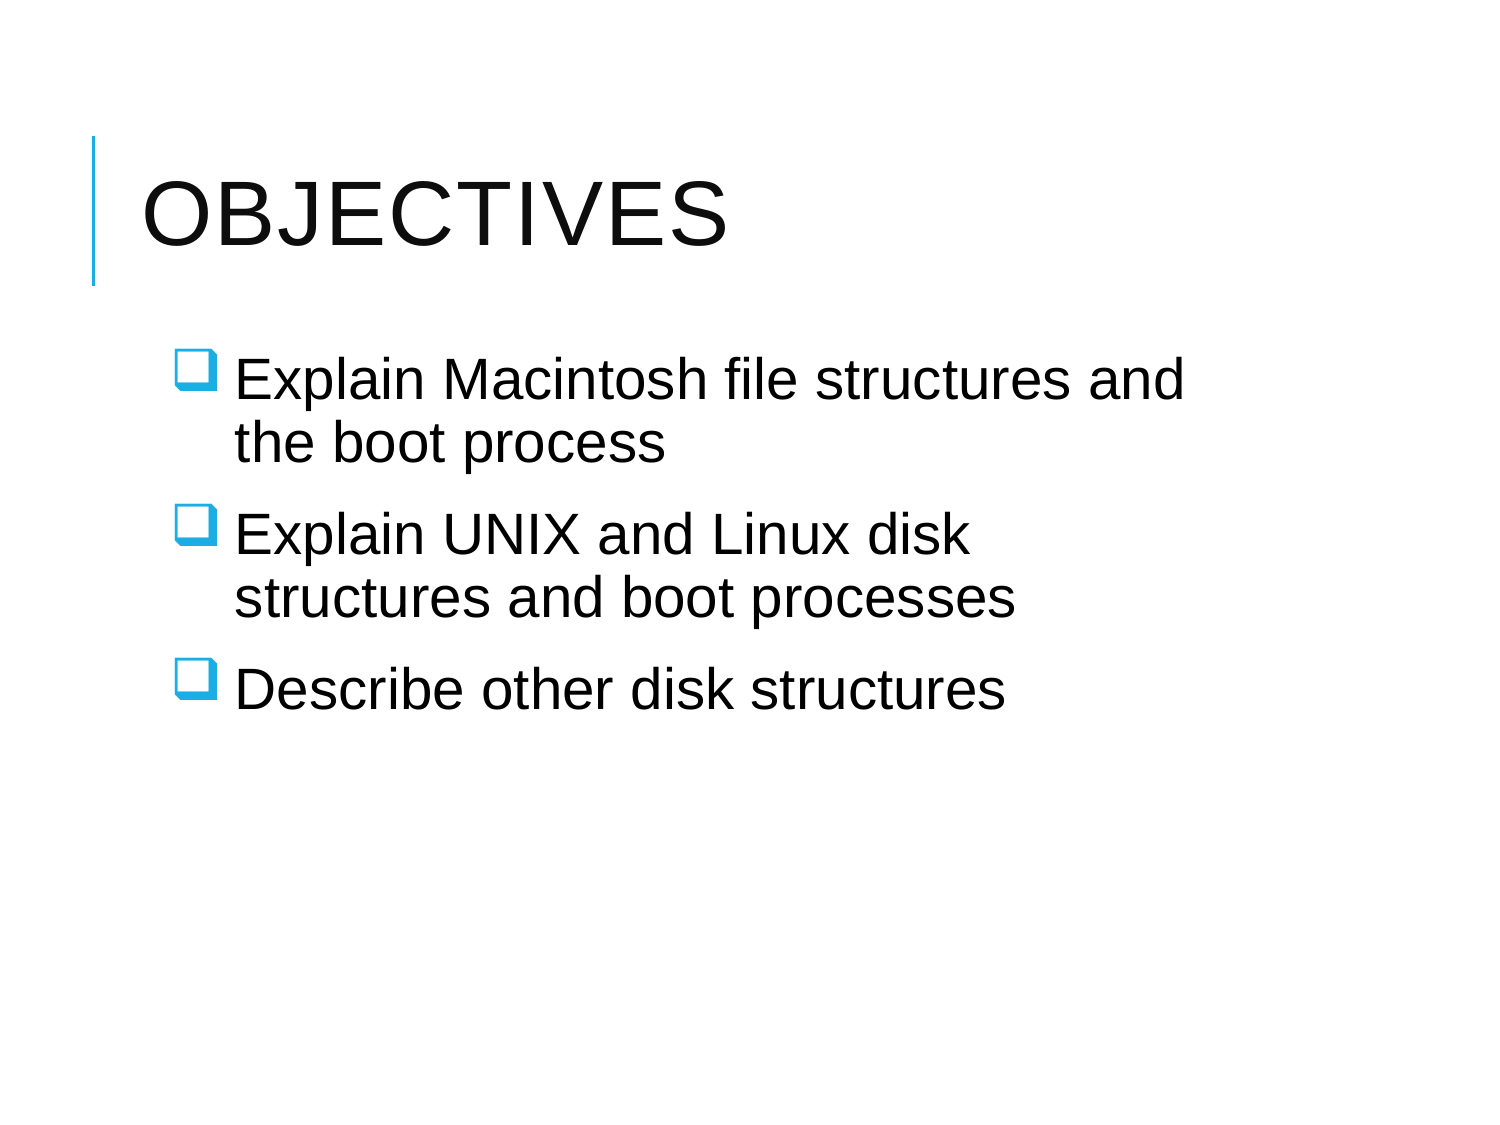

# Objectives
Explain Macintosh file structures and the boot process
Explain UNIX and Linux disk structures and boot processes
Describe other disk structures